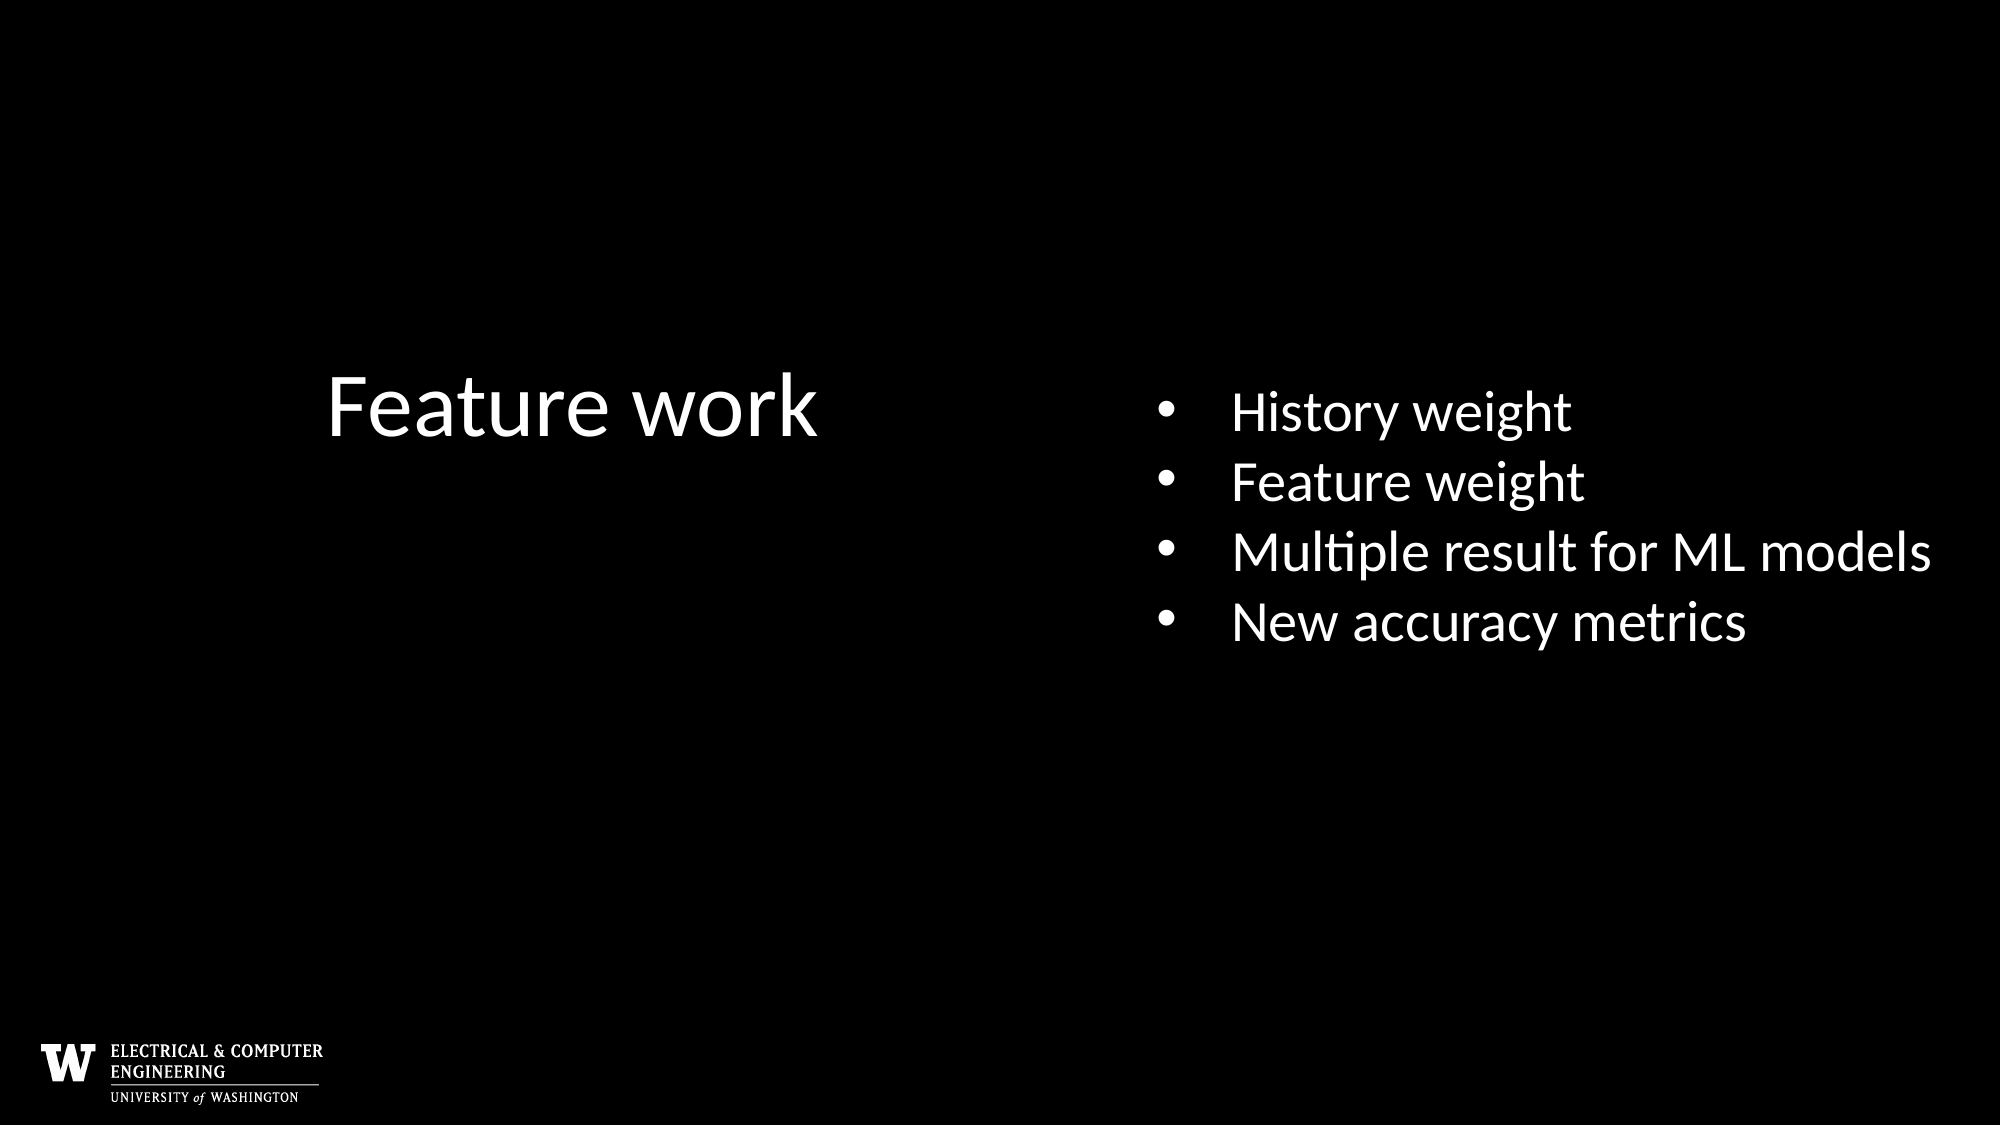

Feature work
History weight
Feature weight
Multiple result for ML models
New accuracy metrics